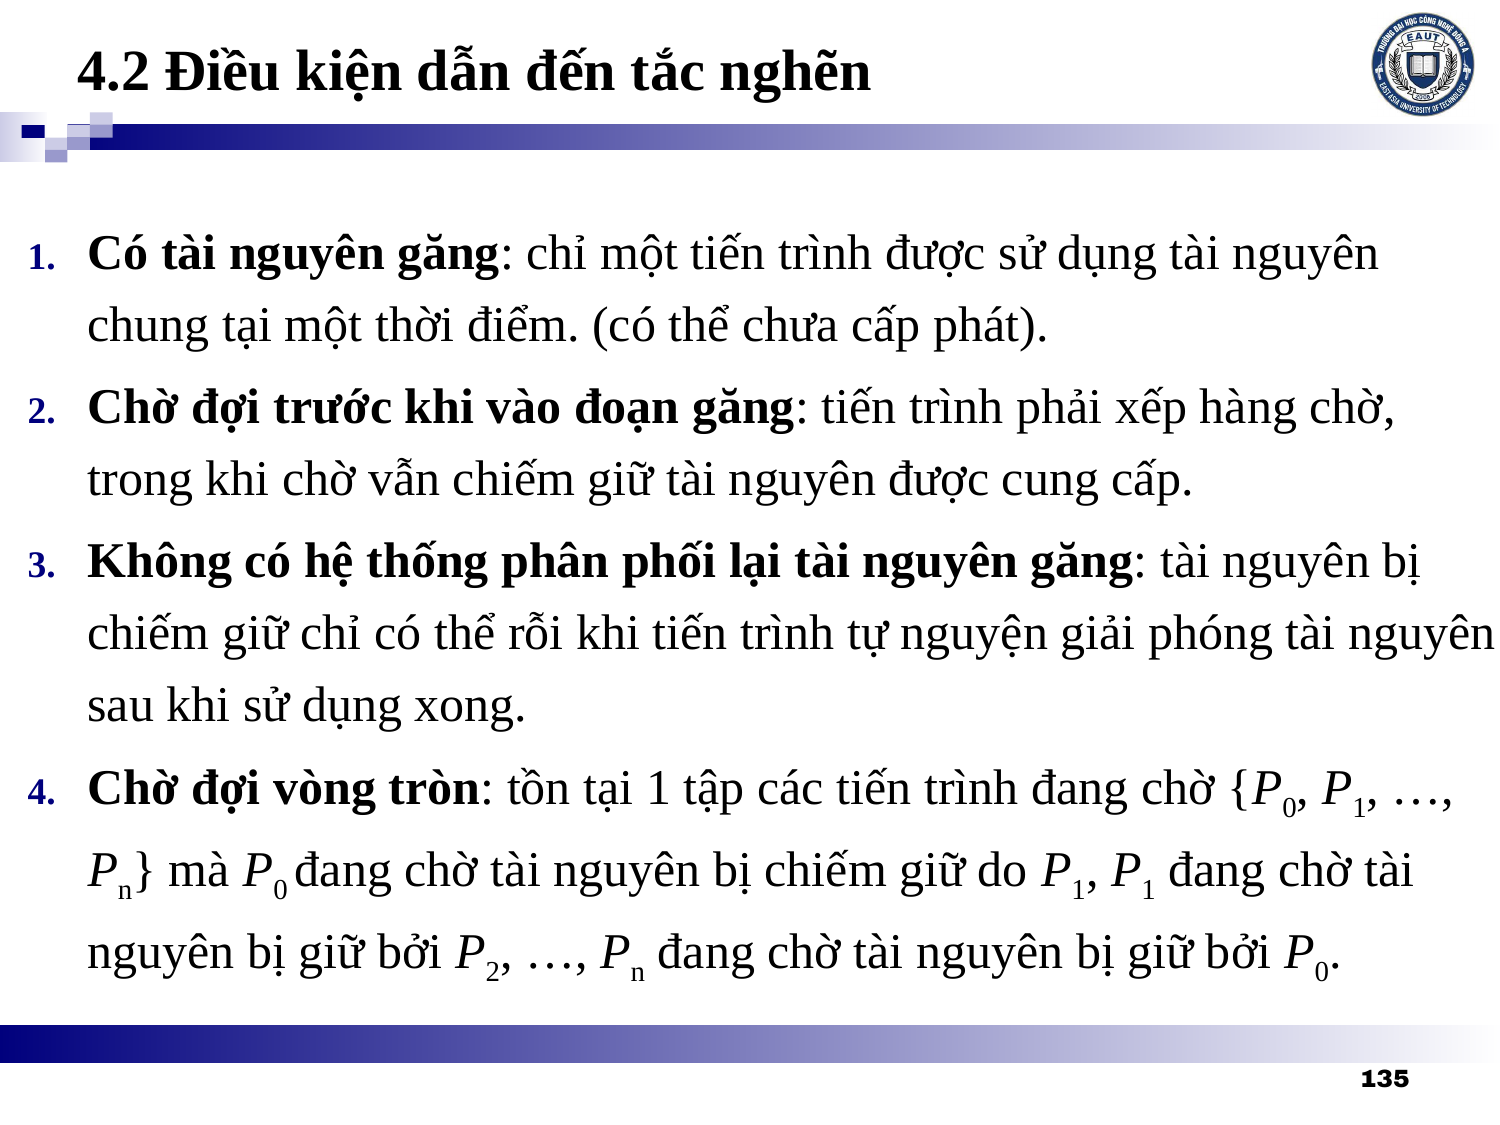

# 4.2 Điều kiện dẫn đến tắc nghẽn
Có tài nguyên găng: chỉ một tiến trình được sử dụng tài nguyên chung tại một thời điểm. (có thể chưa cấp phát).
Chờ đợi trước khi vào đoạn găng: tiến trình phải xếp hàng chờ, trong khi chờ vẫn chiếm giữ tài nguyên được cung cấp.
Không có hệ thống phân phối lại tài nguyên găng: tài nguyên bị chiếm giữ chỉ có thể rỗi khi tiến trình tự nguyện giải phóng tài nguyên sau khi sử dụng xong.
Chờ đợi vòng tròn: tồn tại 1 tập các tiến trình đang chờ {P0, P1, …, Pn} mà P0 đang chờ tài nguyên bị chiếm giữ do P1, P1 đang chờ tài nguyên bị giữ bởi P2, …, Pn đang chờ tài nguyên bị giữ bởi P0.
135